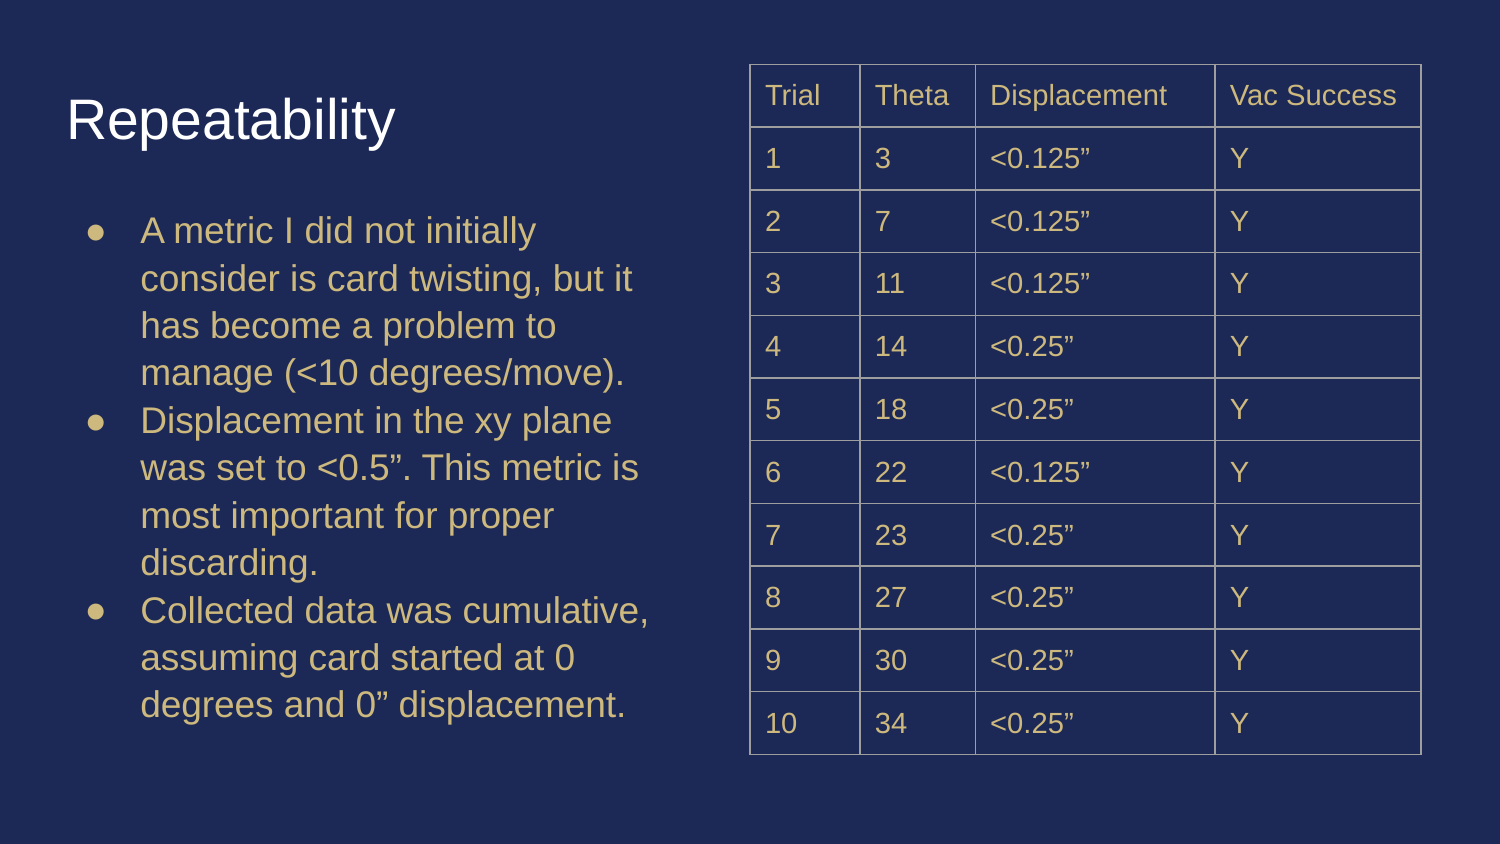

| Trial | Theta | Displacement | Vac Success |
| --- | --- | --- | --- |
| 1 | 3 | <0.125” | Y |
| 2 | 7 | <0.125” | Y |
| 3 | 11 | <0.125” | Y |
| 4 | 14 | <0.25” | Y |
| 5 | 18 | <0.25” | Y |
| 6 | 22 | <0.125” | Y |
| 7 | 23 | <0.25” | Y |
| 8 | 27 | <0.25” | Y |
| 9 | 30 | <0.25” | Y |
| 10 | 34 | <0.25” | Y |
# Repeatability
A metric I did not initially consider is card twisting, but it has become a problem to manage (<10 degrees/move).
Displacement in the xy plane was set to <0.5”. This metric is most important for proper discarding.
Collected data was cumulative, assuming card started at 0 degrees and 0” displacement.